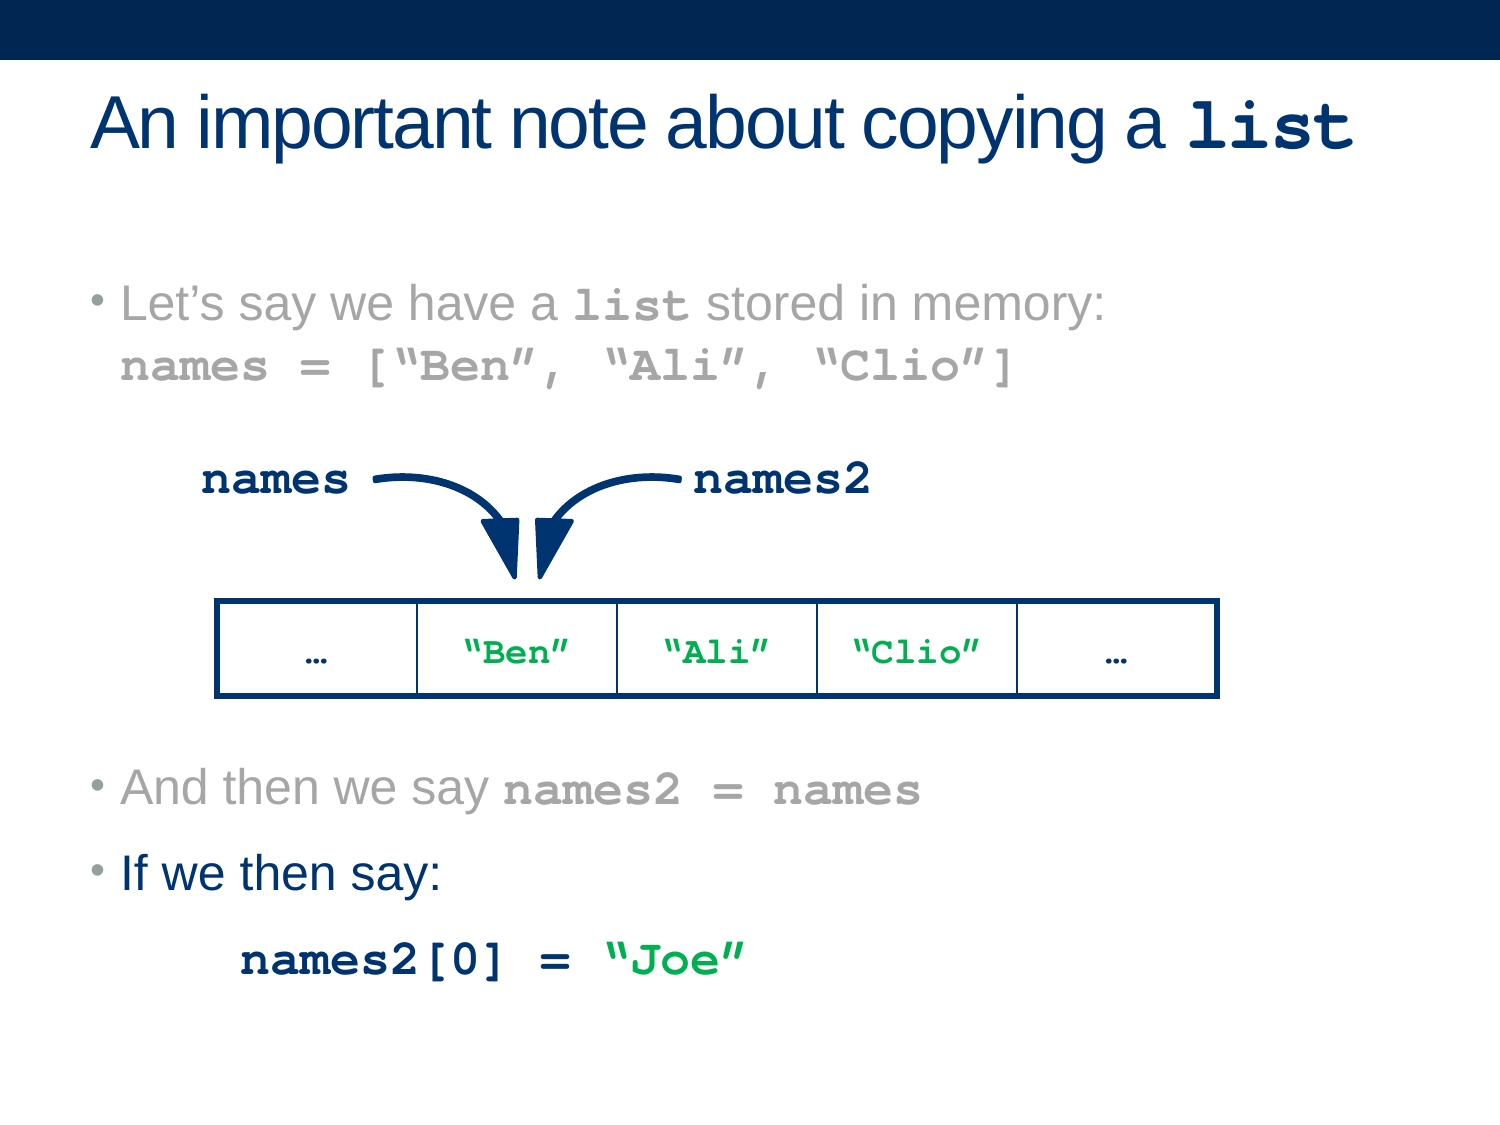

# An important note about copying a list
Let’s say we have a list stored in memory:             names = [“Ben”, “Ali”, “Clio”]

And then we say names2 = names
If we then say:
	names2[0] = “Joe”

names

names2

| … | “Ben” | “Ali” | “Clio” | … |
| --- | --- | --- | --- | --- |